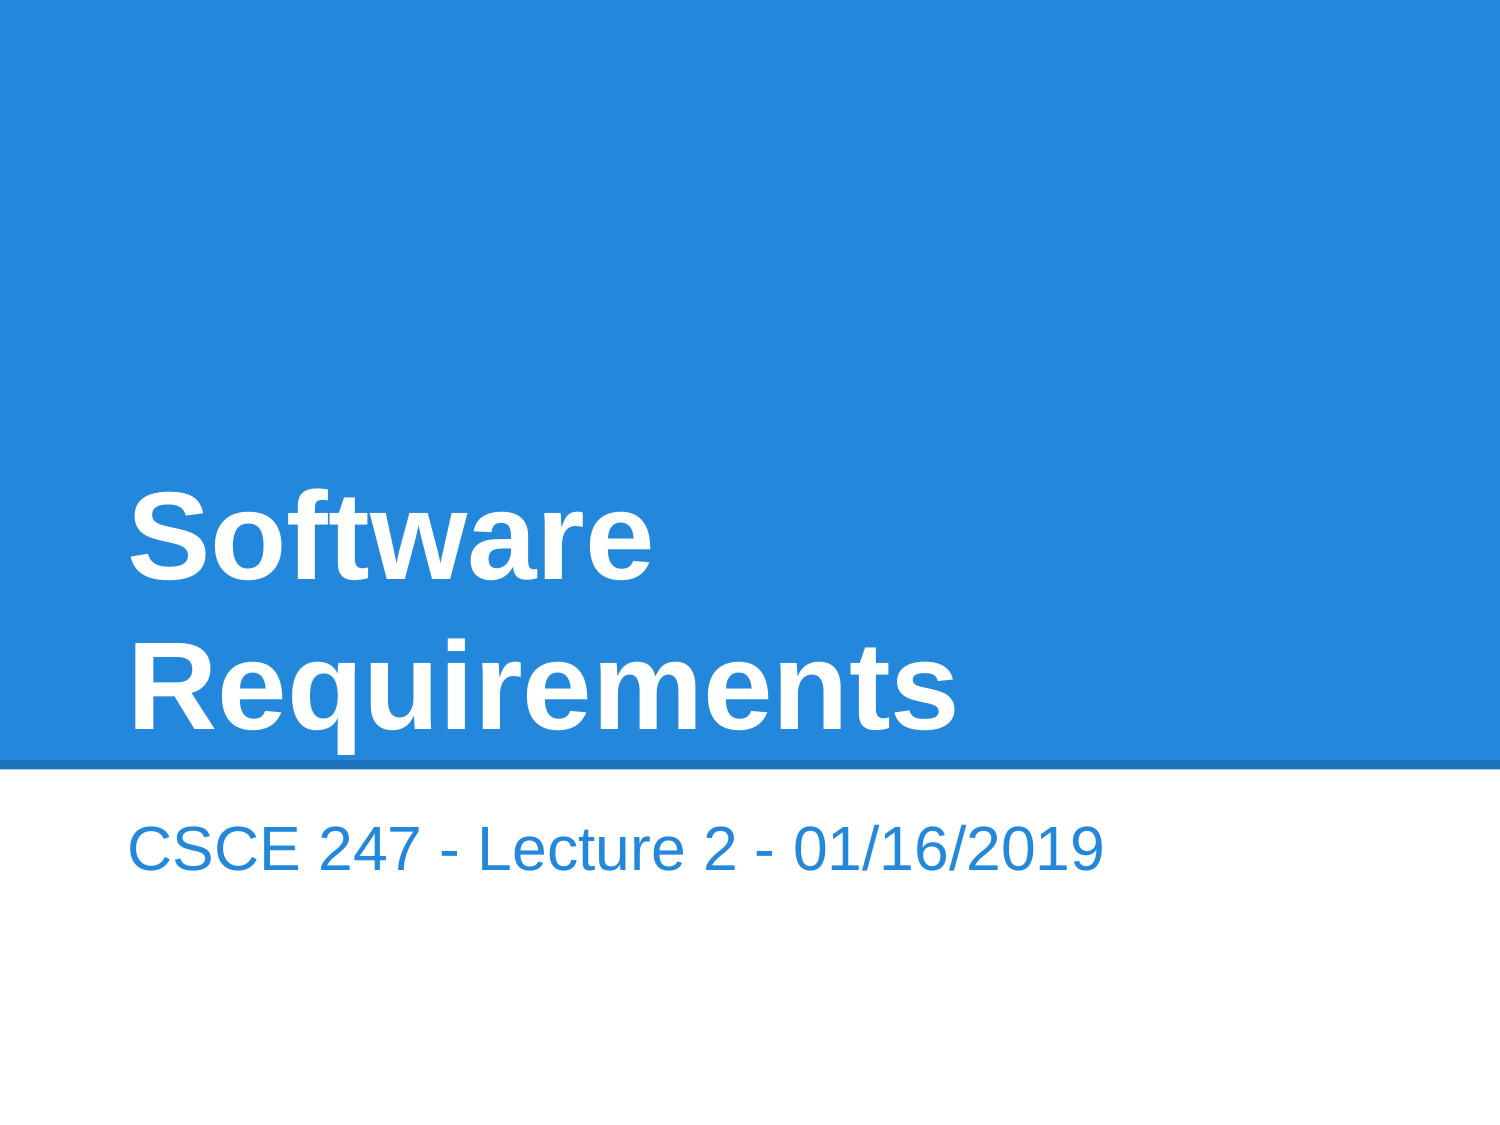

# Software Requirements
CSCE 247 - Lecture 2 - 01/16/2019